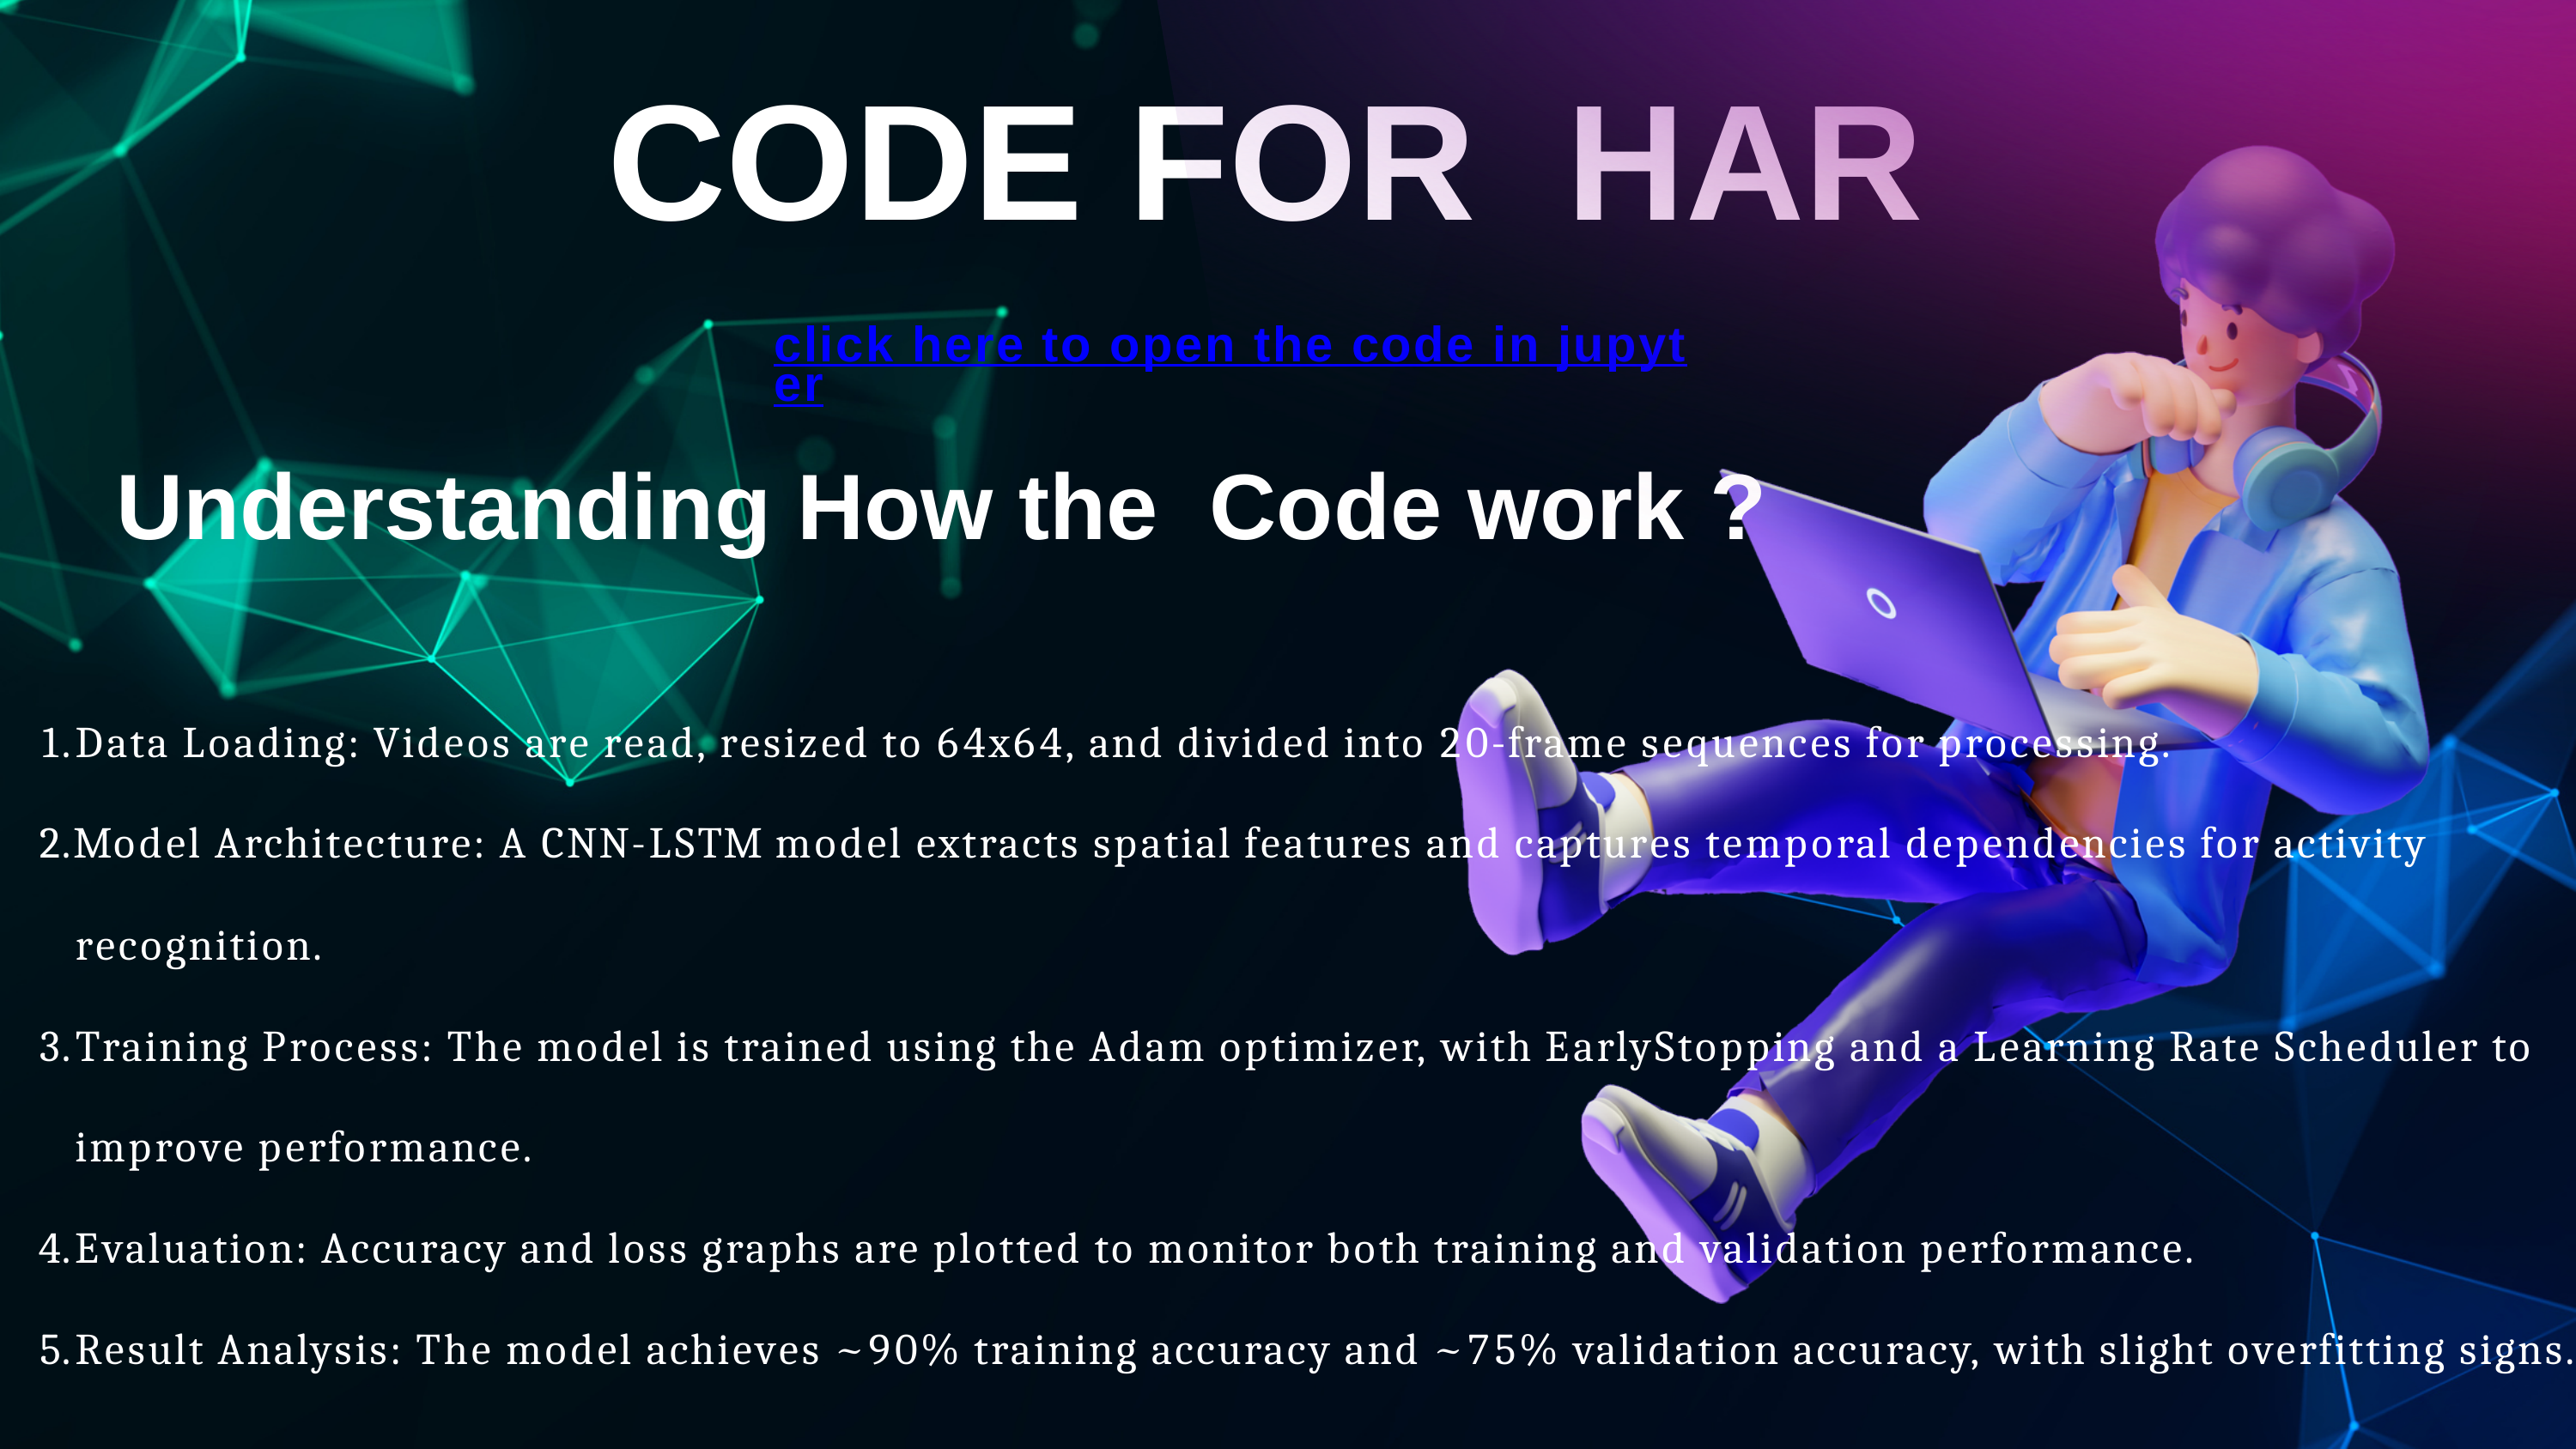

CODE FOR  HAR

click here to open the code in jupyter
Understanding How the  Code work ?
Data Loading: Videos are read, resized to 64x64, and divided into 20-frame sequences for processing.
Model Architecture: A CNN-LSTM model extracts spatial features and captures temporal dependencies for activity recognition.
Training Process: The model is trained using the Adam optimizer, with EarlyStopping and a Learning Rate Scheduler to improve performance.
Evaluation: Accuracy and loss graphs are plotted to monitor both training and validation performance.
Result Analysis: The model achieves ~90% training accuracy and ~75% validation accuracy, with slight overfitting signs.